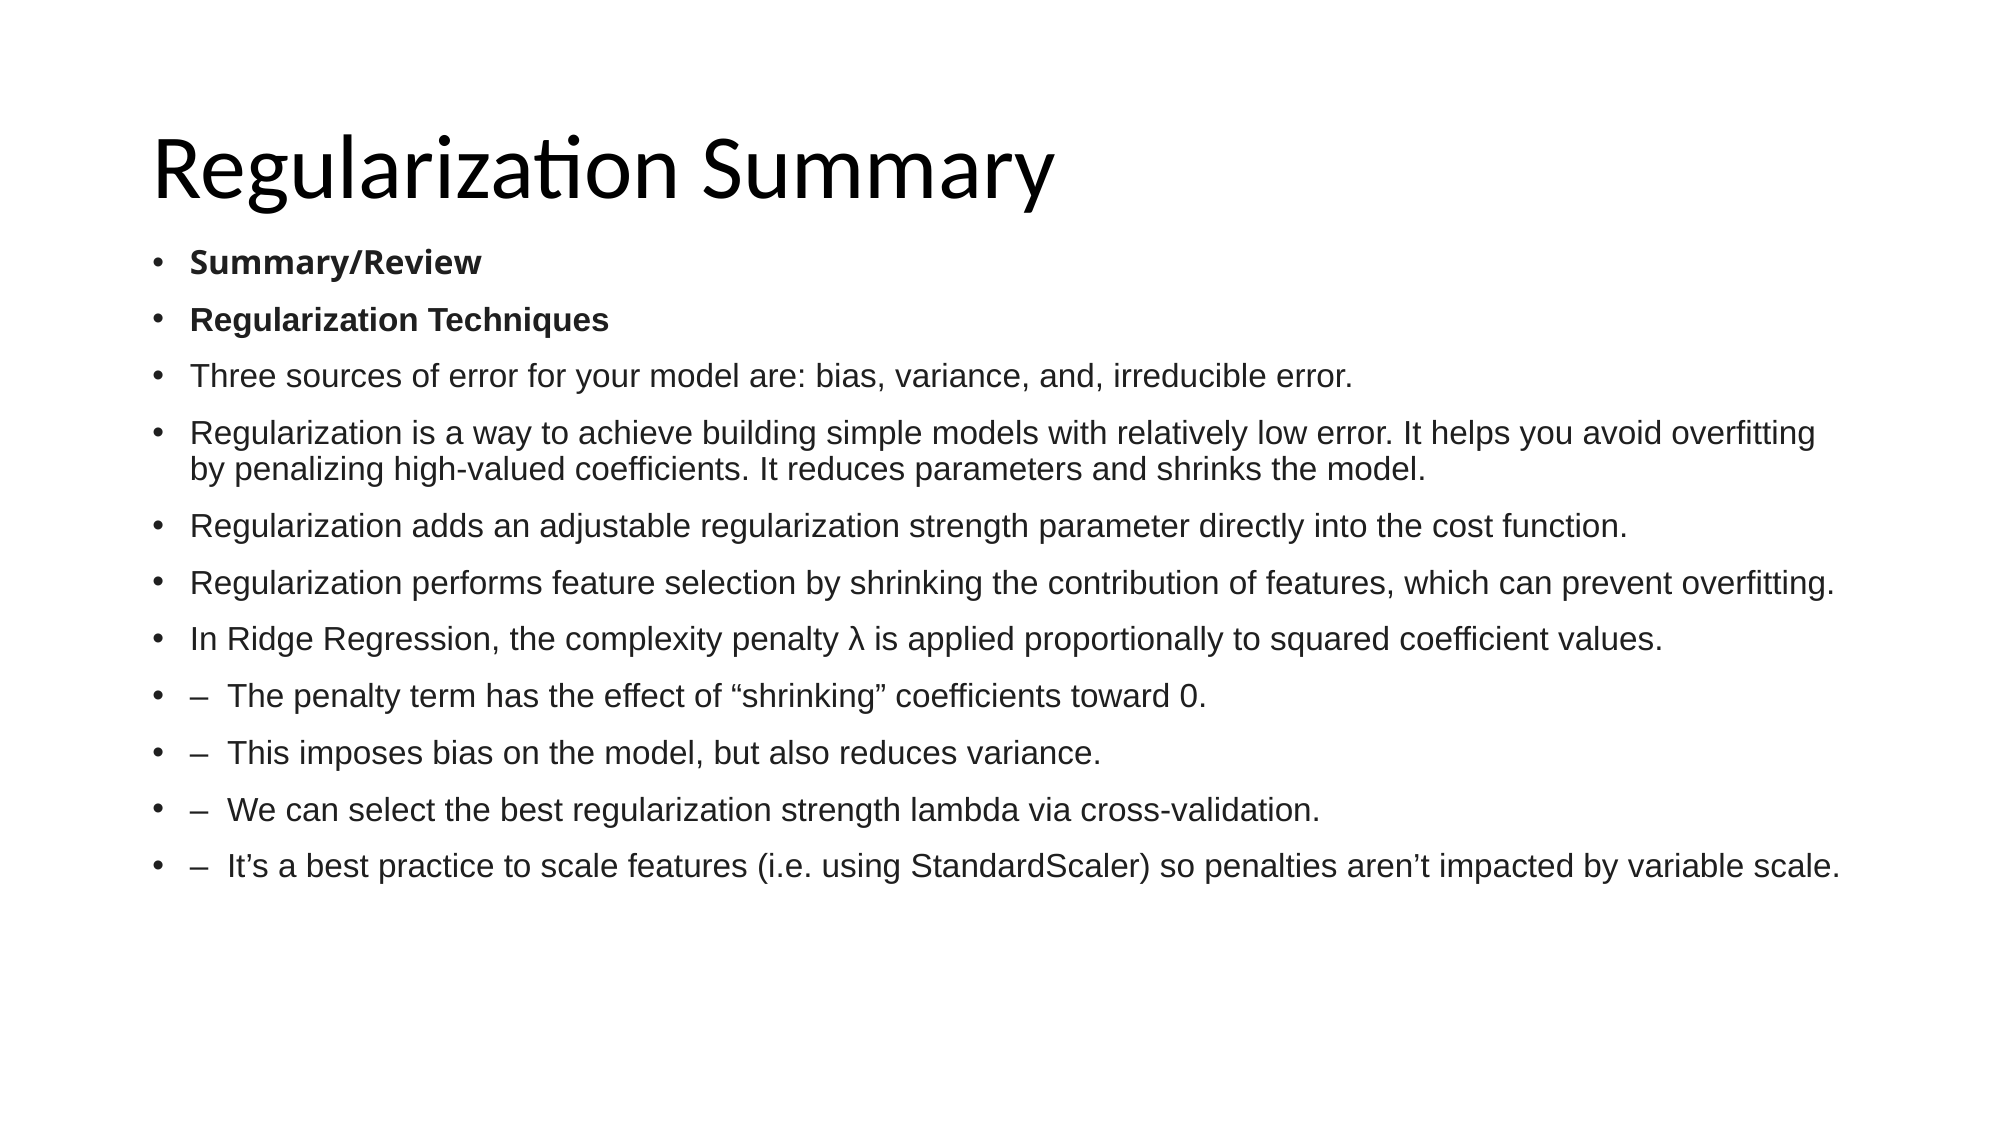

# Regularization Summary
Summary/Review
Regularization Techniques
Three sources of error for your model are: bias, variance, and, irreducible error.
Regularization is a way to achieve building simple models with relatively low error. It helps you avoid overfitting by penalizing high-valued coefficients. It reduces parameters and shrinks the model.
Regularization adds an adjustable regularization strength parameter directly into the cost function.
Regularization performs feature selection by shrinking the contribution of features, which can prevent overfitting.
In Ridge Regression, the complexity penalty λ is applied proportionally to squared coefficient values.
–  The penalty term has the effect of “shrinking” coefficients toward 0.
–  This imposes bias on the model, but also reduces variance.
–  We can select the best regularization strength lambda via cross-validation.
–  It’s a best practice to scale features (i.e. using StandardScaler) so penalties aren’t impacted by variable scale.